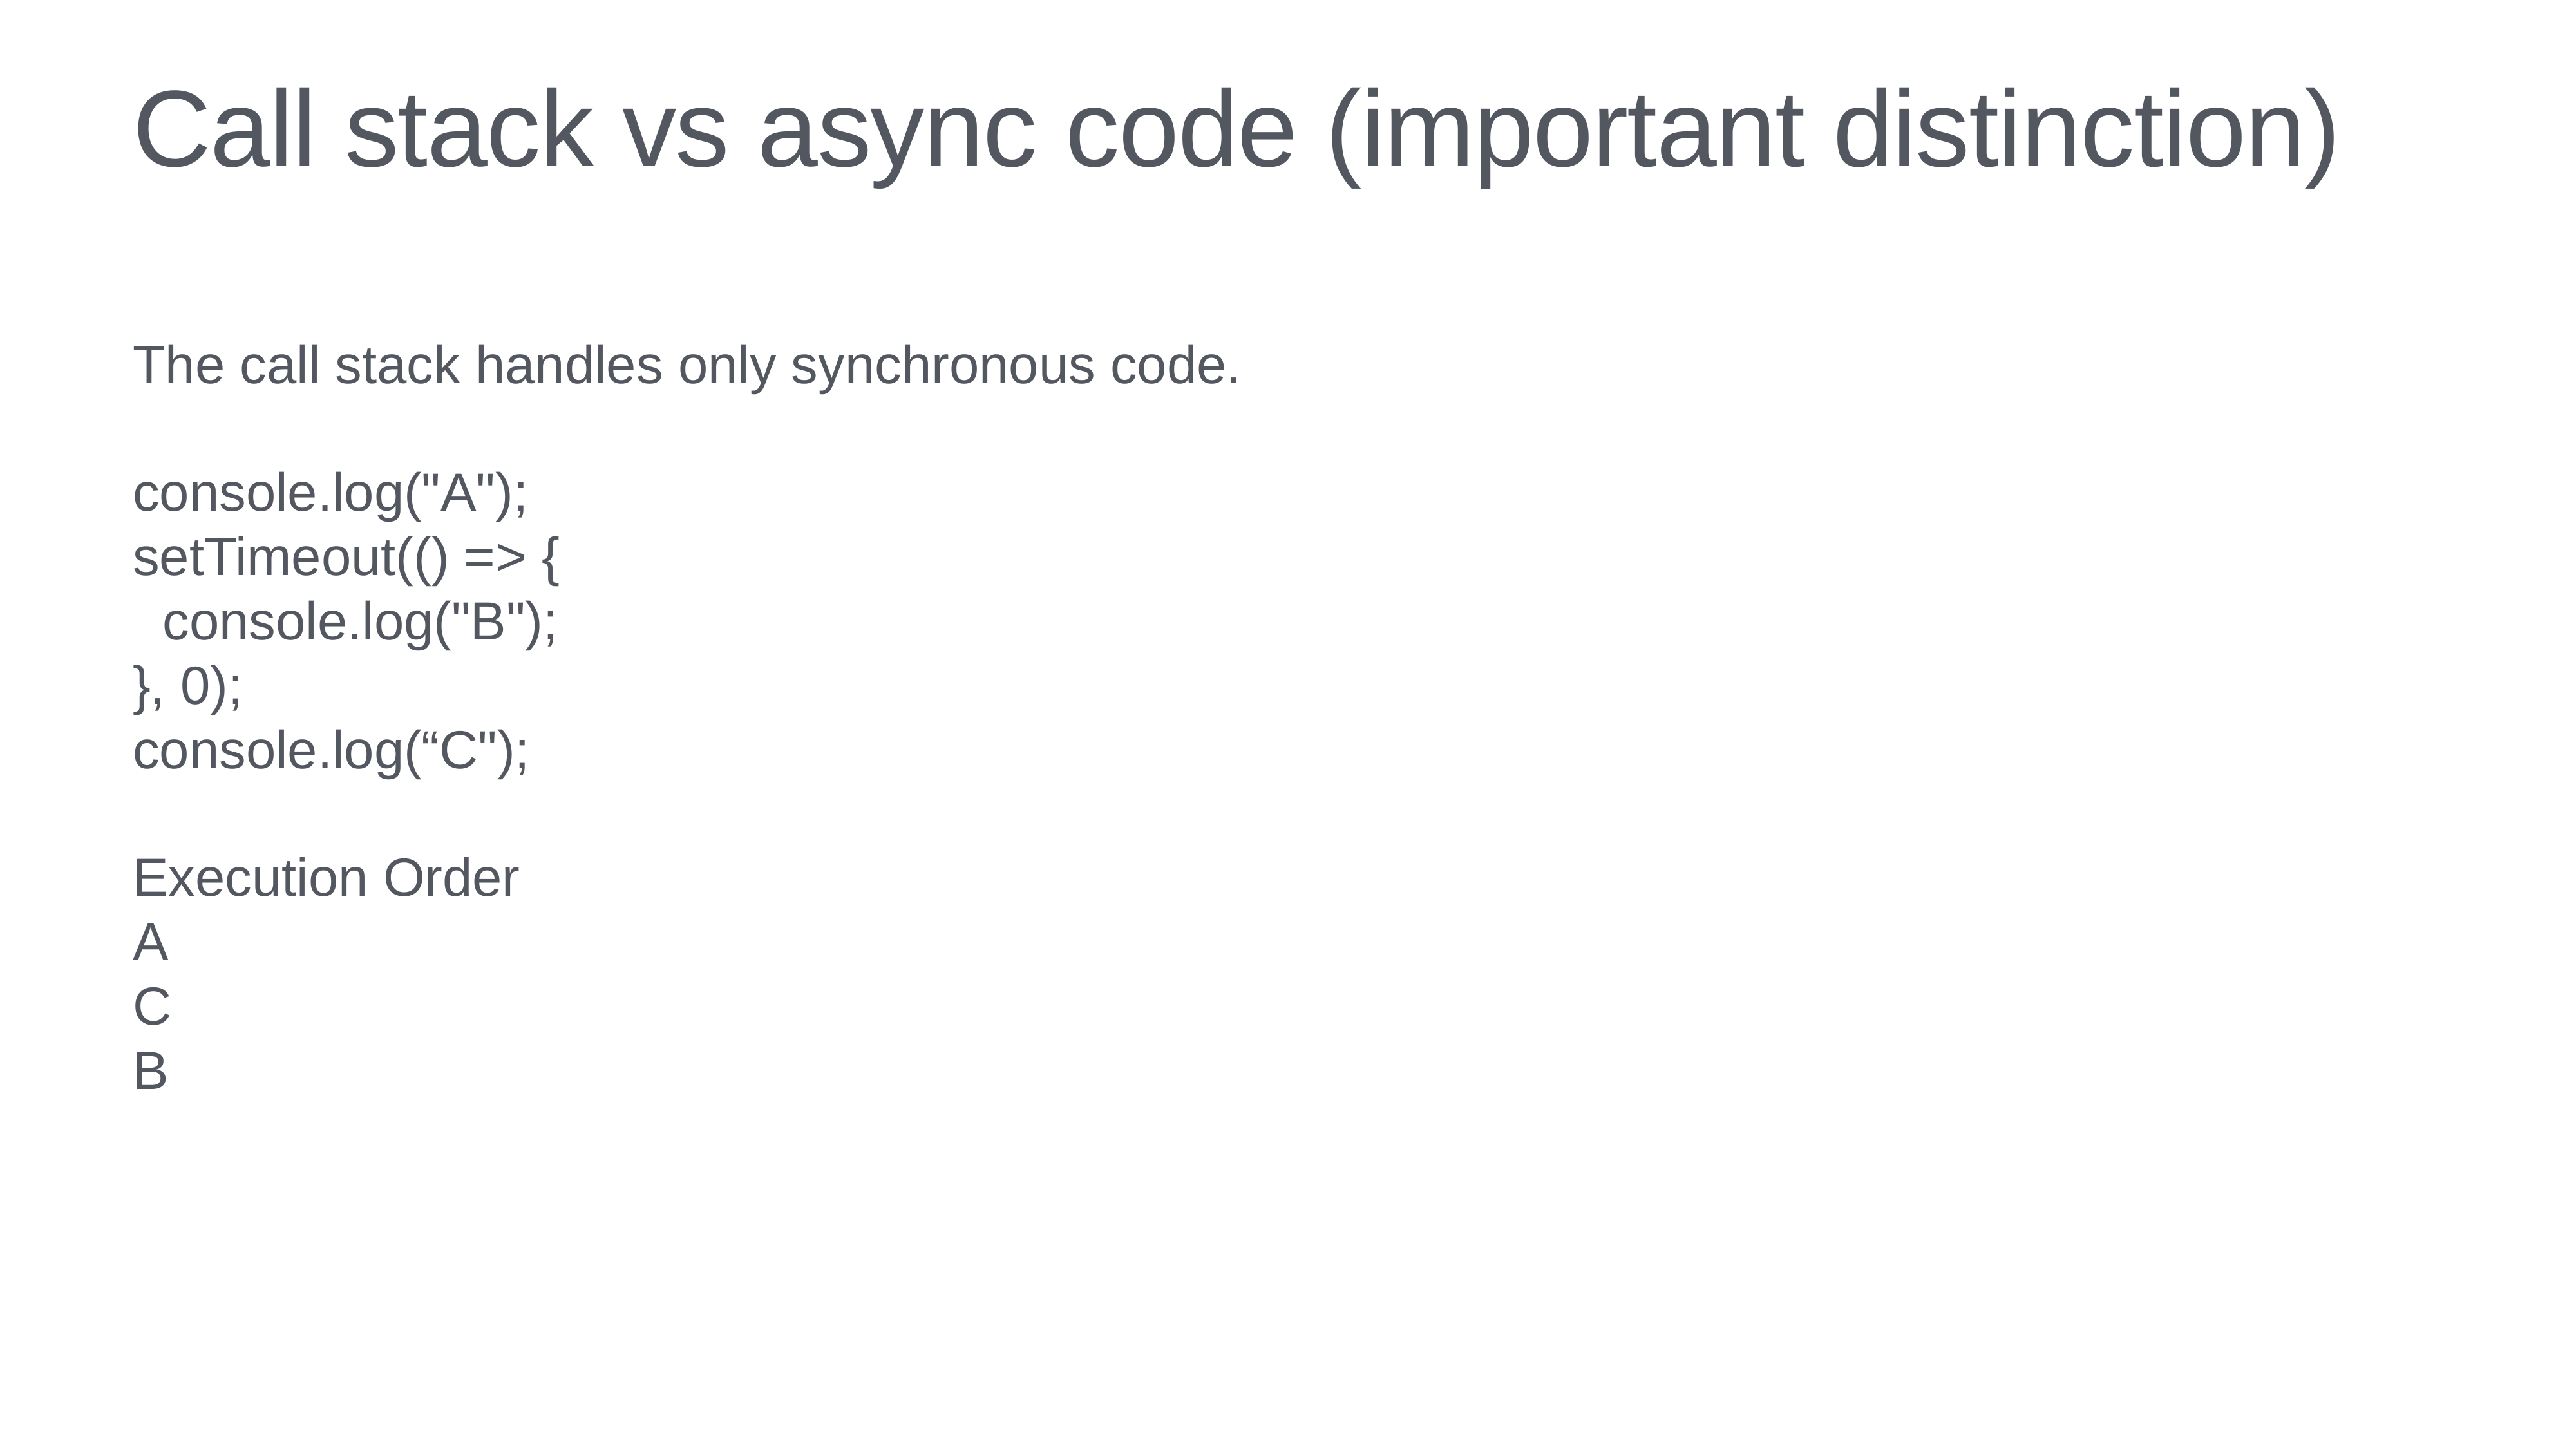

# Call stack vs async code (important distinction)
The call stack handles only synchronous code.
console.log("A");
setTimeout(() => {
  console.log("B");
}, 0);
console.log(“C");
Execution Order
A
C
B